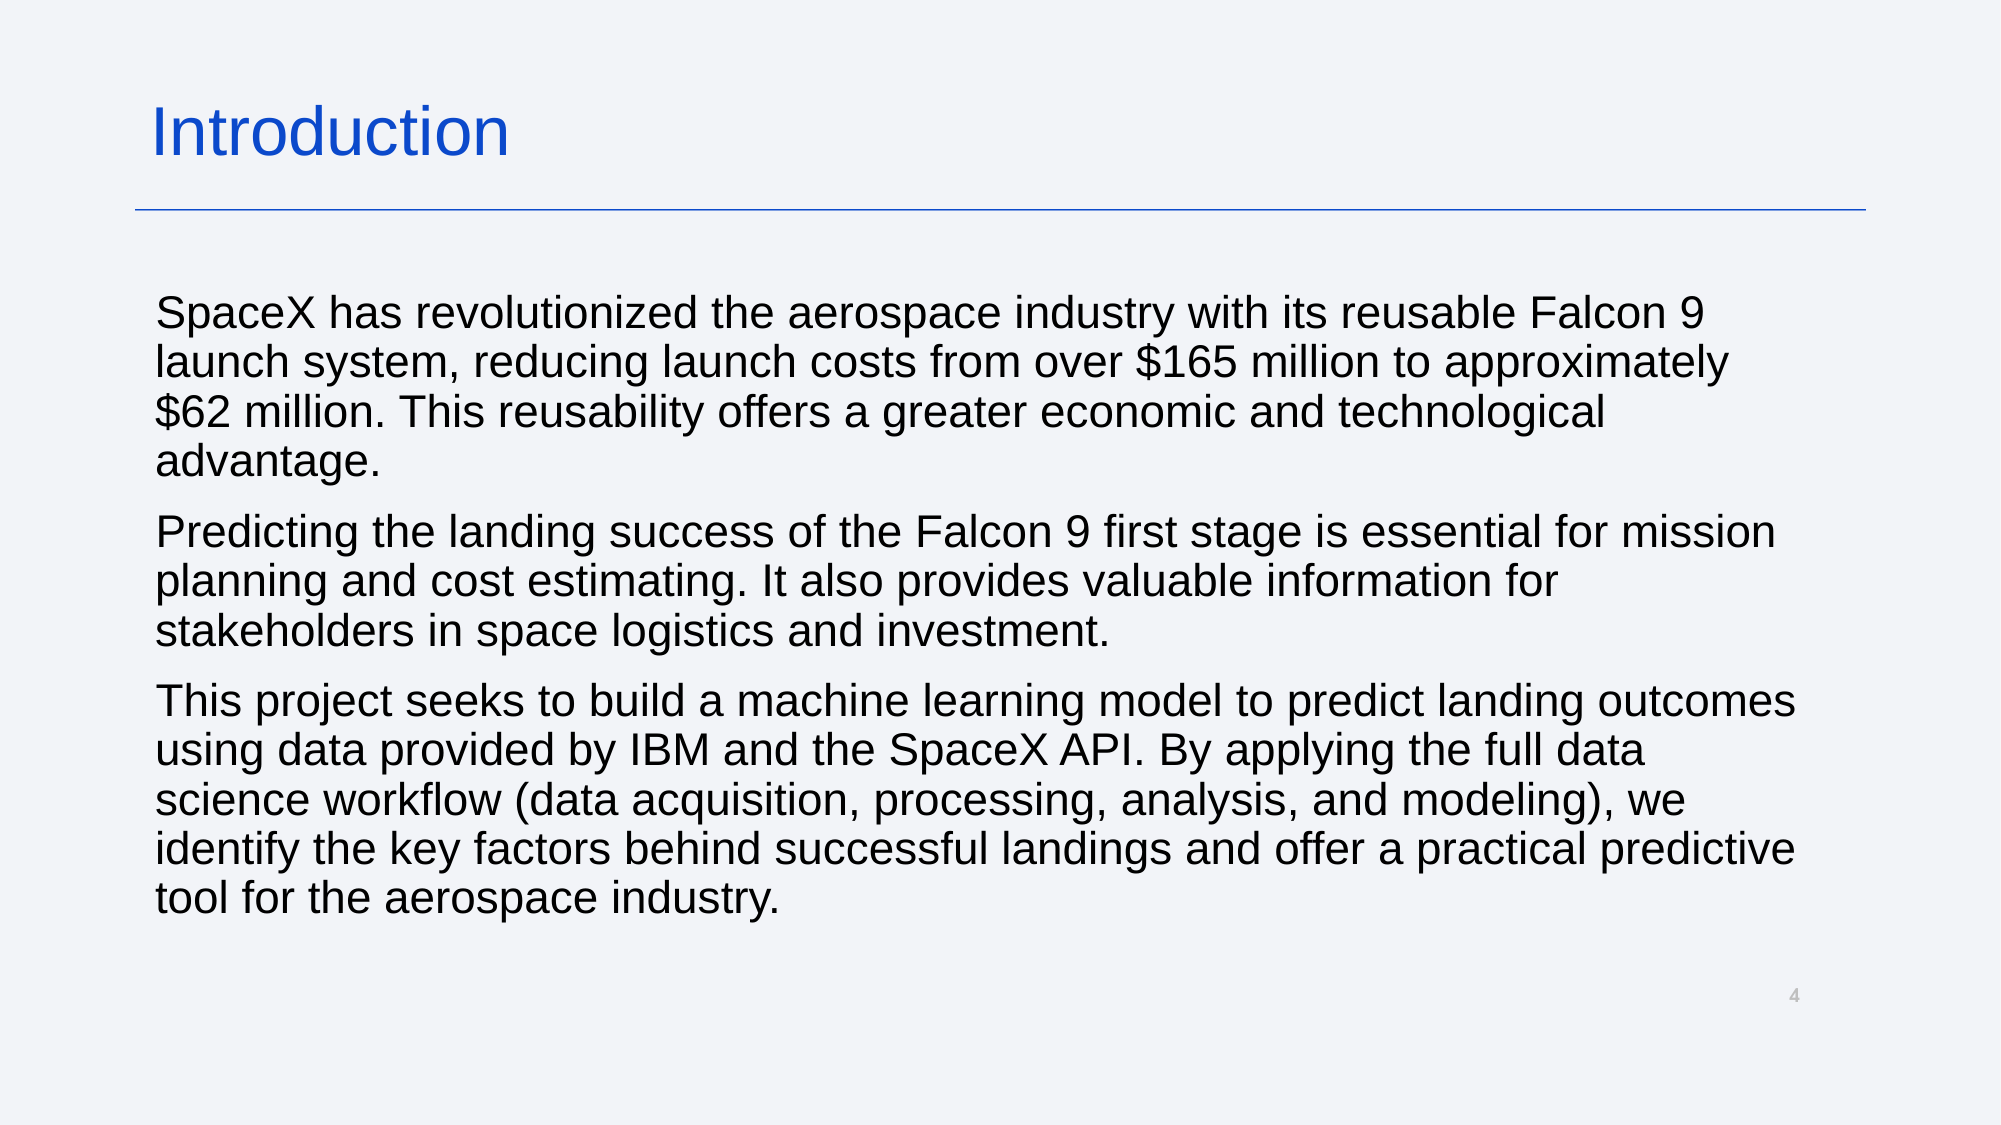

Introduction
   SpaceX has revolutionized the aerospace industry with its reusable Falcon 9 launch system, reducing launch costs from over $165 million to approximately $62 million. This reusability offers a greater economic and technological advantage.
   Predicting the landing success of the Falcon 9 first stage is essential for mission planning and cost estimating. It also provides valuable information for stakeholders in space logistics and investment.
   This project seeks to build a machine learning model to predict landing outcomes using data provided by IBM and the SpaceX API. By applying the full data science workflow (data acquisition, processing, analysis, and modeling), we identify the key factors behind successful landings and offer a practical predictive tool for the aerospace industry.
4